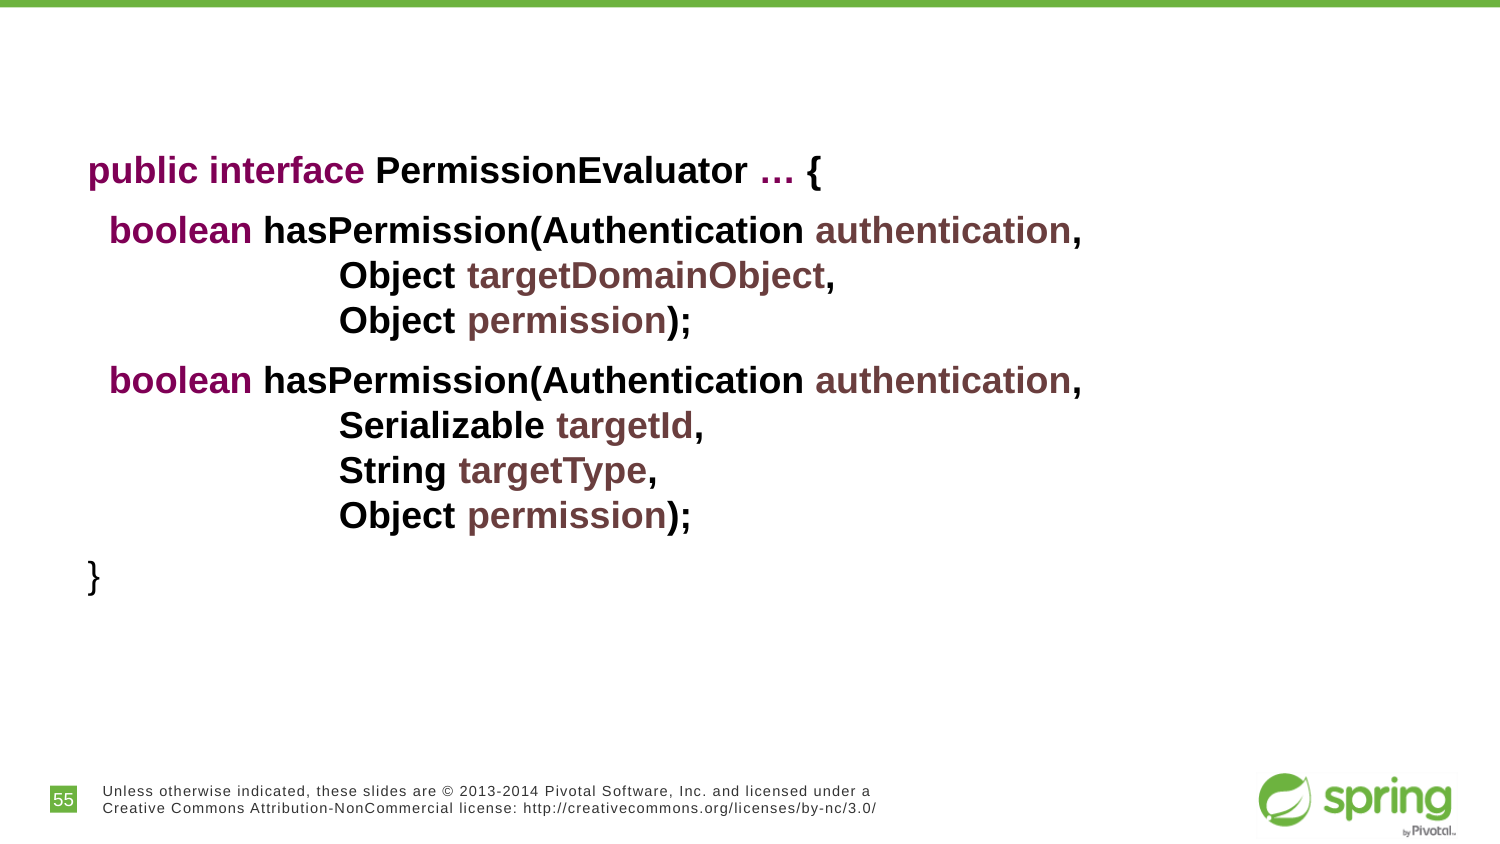

#
public interface PermissionEvaluator … {
  boolean hasPermission(Authentication authentication,
                        Object targetDomainObject,
                        Object permission);
  boolean hasPermission(Authentication authentication,
                        Serializable targetId,
                        String targetType,
                        Object permission);
}